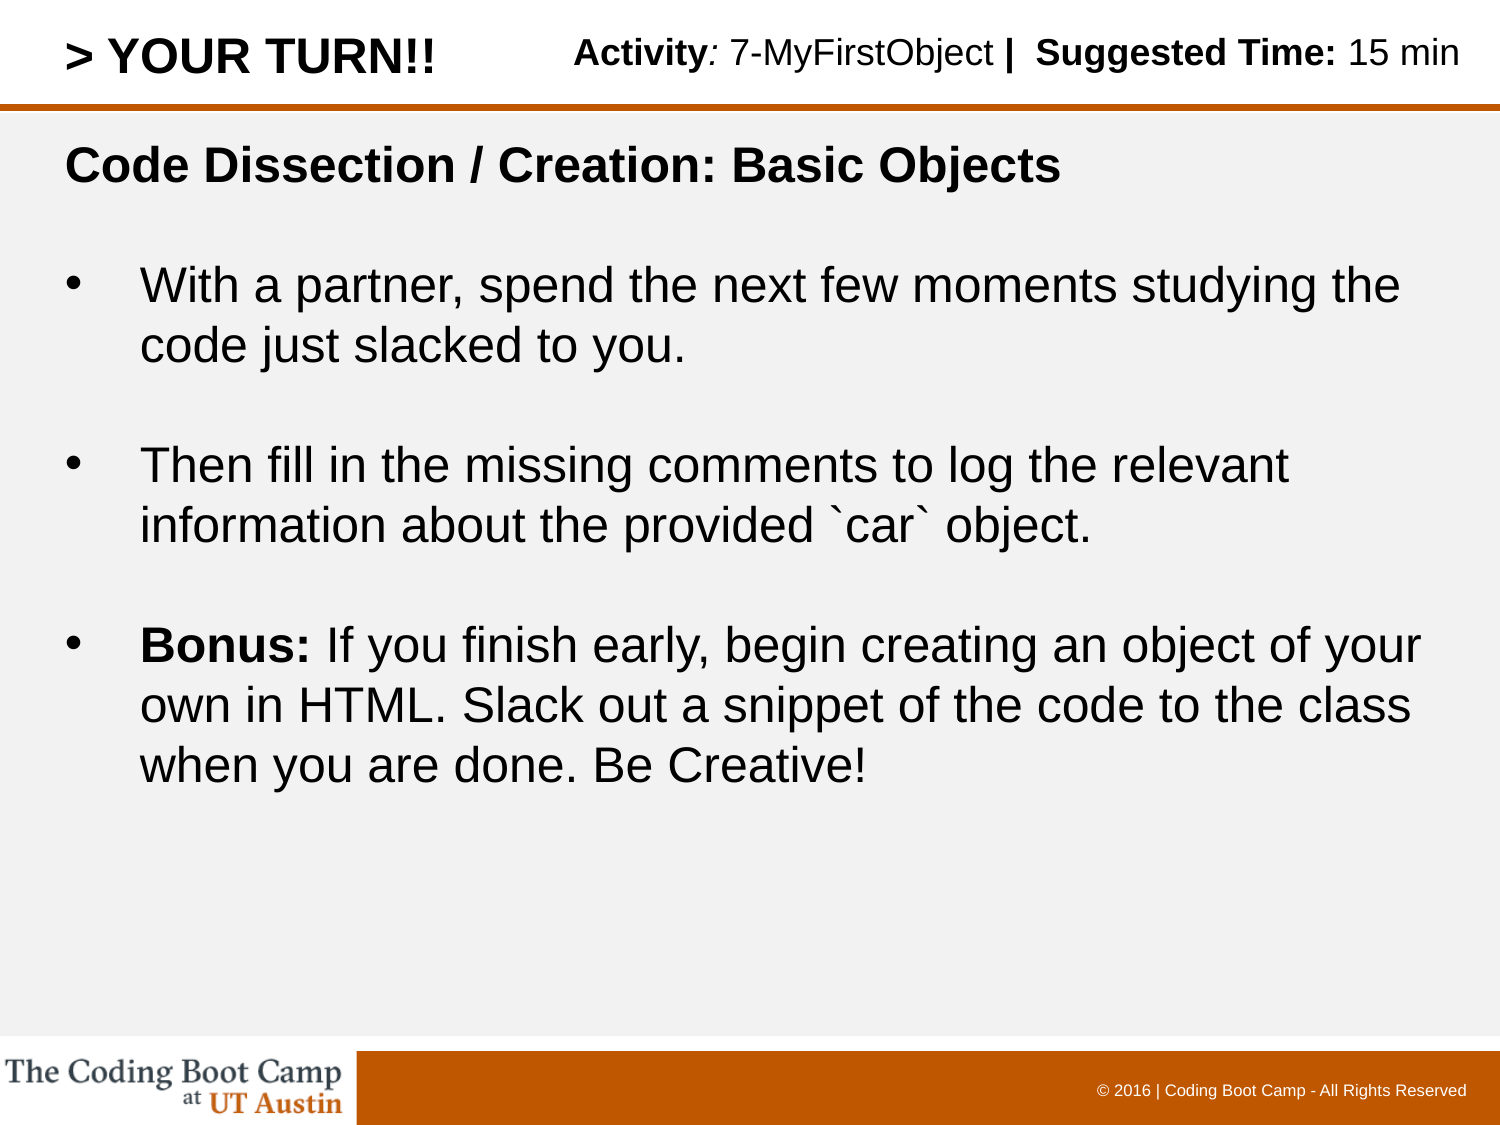

> YOUR TURN!!
Activity: 7-MyFirstObject |  Suggested Time: 15 min

Code Dissection / Creation: Basic Objects

With a partner, spend the next few moments studying the code just slacked to you.

Then fill in the missing comments to log the relevant information about the provided `car` object.

Bonus: If you finish early, begin creating an object of your own in HTML. Slack out a snippet of the code to the class when you are done. Be Creative!